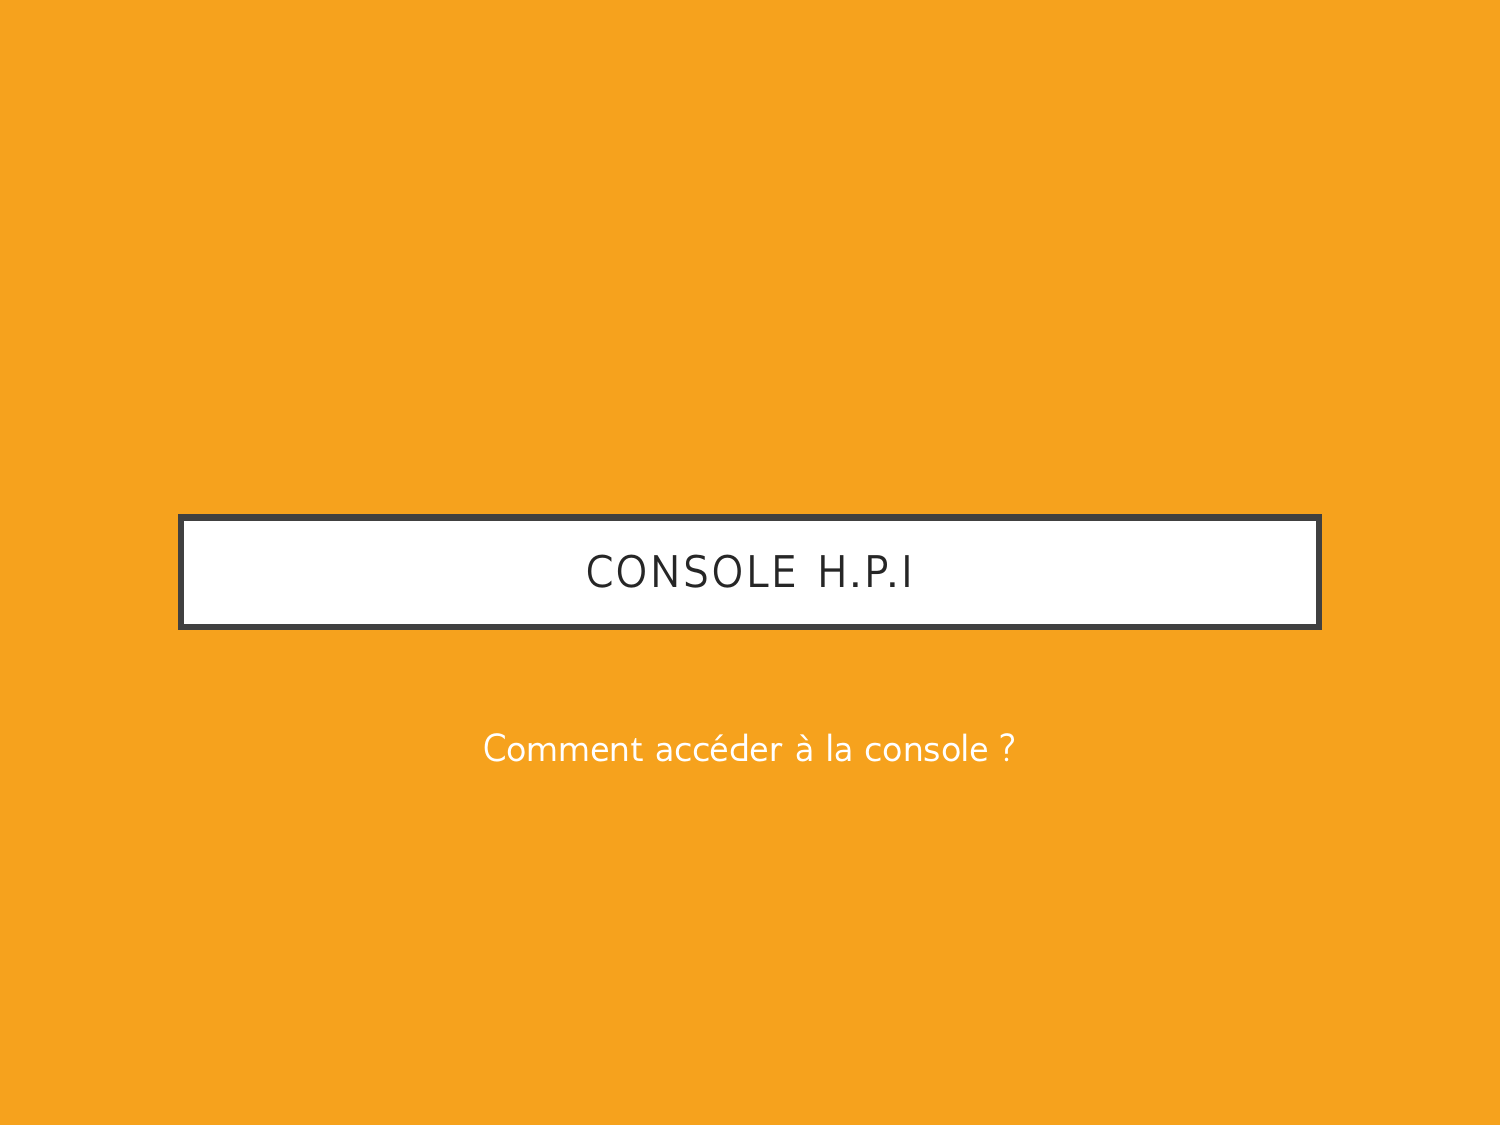

# Console H.P.I
Comment accéder à la console ?